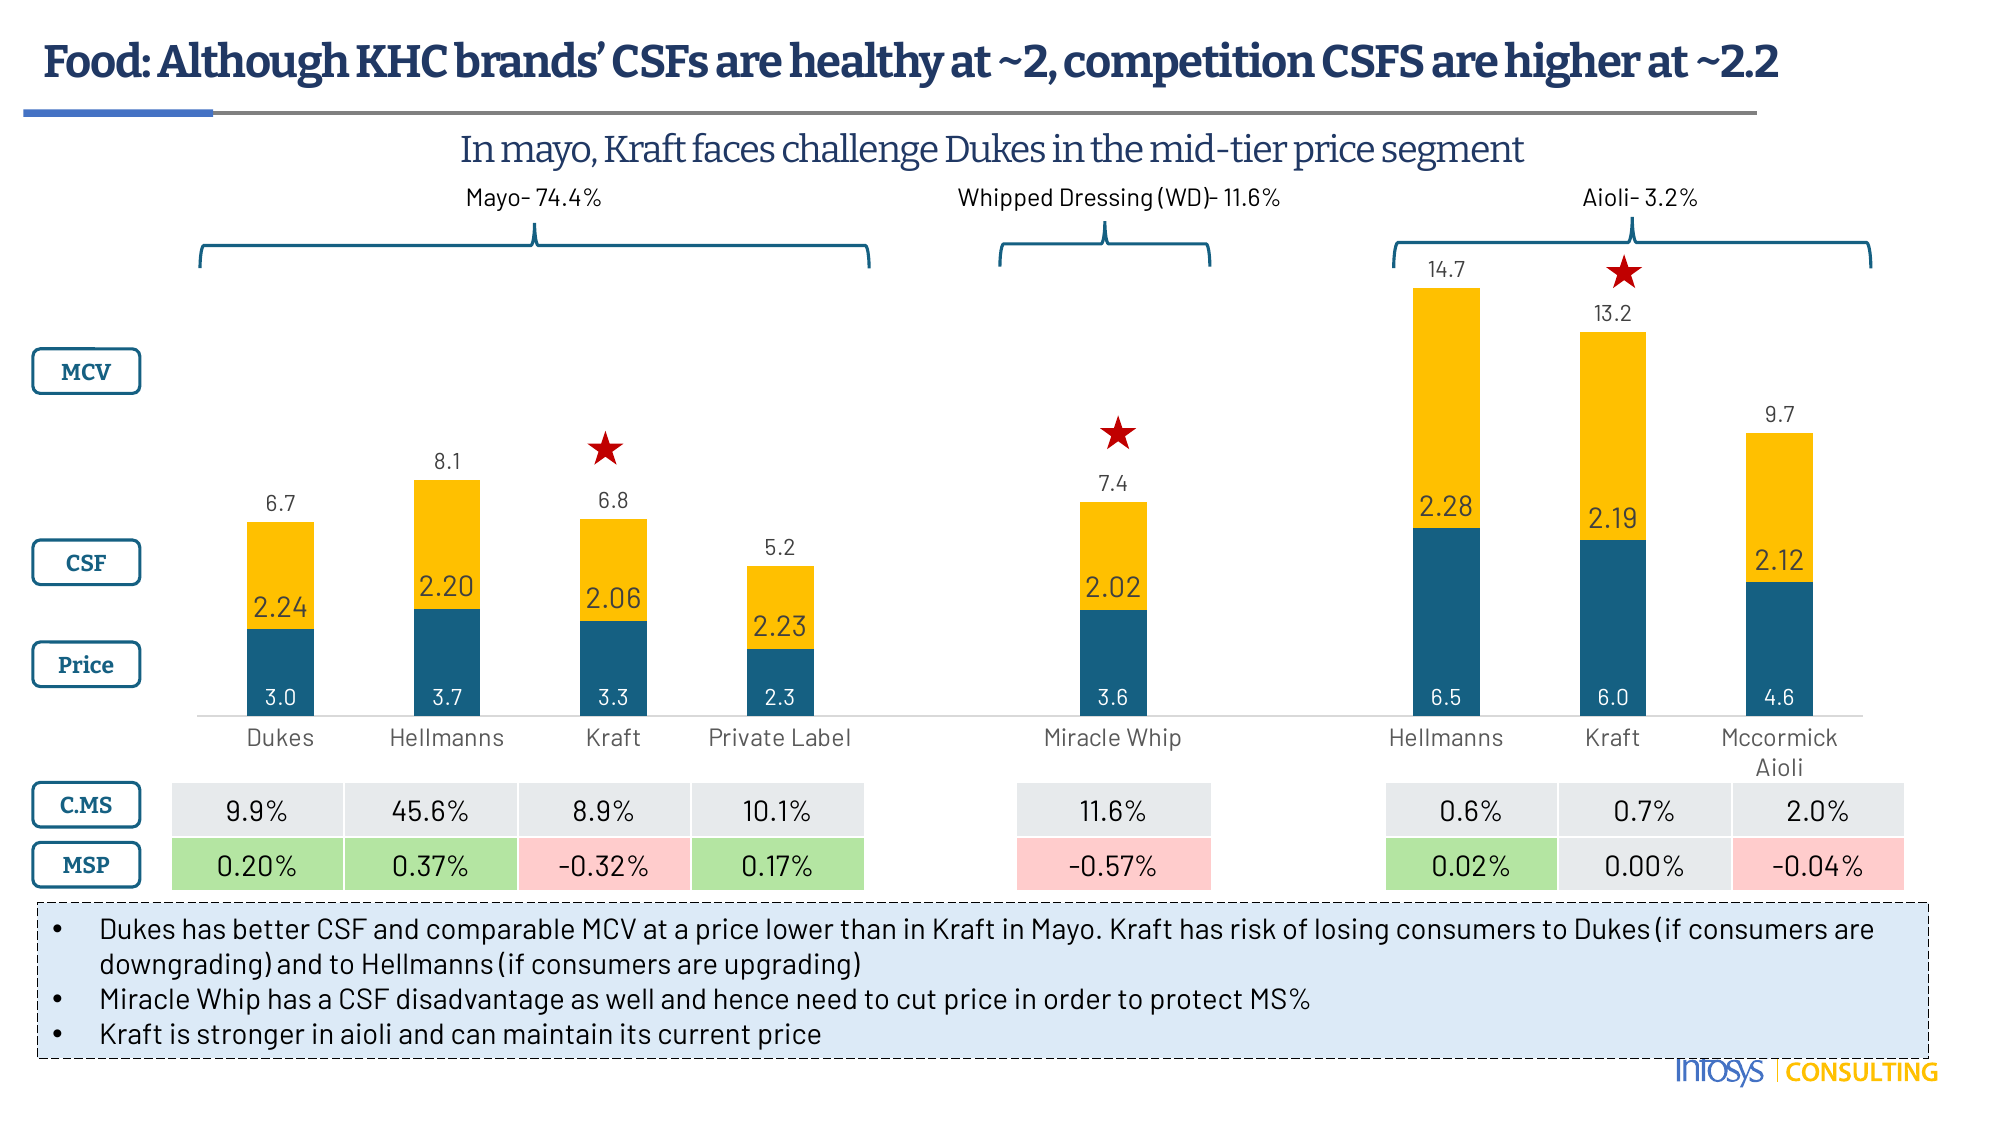

Food: Although KHC brands’ CSFs are healthy at ~2, competition CSFS are higher at ~2.2

In mayo, Kraft faces challenge Dukes in the mid-tier price segment

Mayo- 74.4%
Whipped Dressing (WD)- 11.6%
Aioli- 3.2%

### Chart

| Category | Price | MCV-Price | MCV |
|---|---|---|---|
| Dukes | 2.97764990865903 | 3.6991399986199904 | 6.67678990727902 |
| Hellmanns | 3.68174989794247 | 4.43298178644886 | 8.11473168439133 |
| Kraft | 3.27904794454016 | 3.4909797328052896 | 6.77002767734545 |
| Private Label | 2.31363951499933 | 2.8527378292454597 | 5.16637734424479 |
|  | None | None | None |
| Miracle Whip | 3.64231433606907 | 3.72487716623532 | 7.36719150230439 |
|  | None | None | None |
| Hellmanns | 6.46783993324355 | 8.25859219196095 | 14.7264321252045 |
| Kraft | 6.03811774915972 | 7.192813460230281 | 13.23093120939 |
| Mccormick Aioli | 4.59474415111046 | 5.149788079313341 | 9.7445322304238 |
MCV

CSF
Price
C.MS
| 9.9% | 45.6% | 8.9% | 10.1% |  | 11.6% |  | 0.6% | 0.7% | 2.0% |
| --- | --- | --- | --- | --- | --- | --- | --- | --- | --- |
| 0.20% | 0.37% | -0.32% | 0.17% |  | -0.57% |  | 0.02% | 0.00% | -0.04% |
MSP
Dukes has better CSF and comparable MCV at a price lower than in Kraft in Mayo. Kraft has risk of losing consumers to Dukes (if consumers are downgrading) and to Hellmanns (if consumers are upgrading)
Miracle Whip has a CSF disadvantage as well and hence need to cut price in order to protect MS%
Kraft is stronger in aioli and can maintain its current price